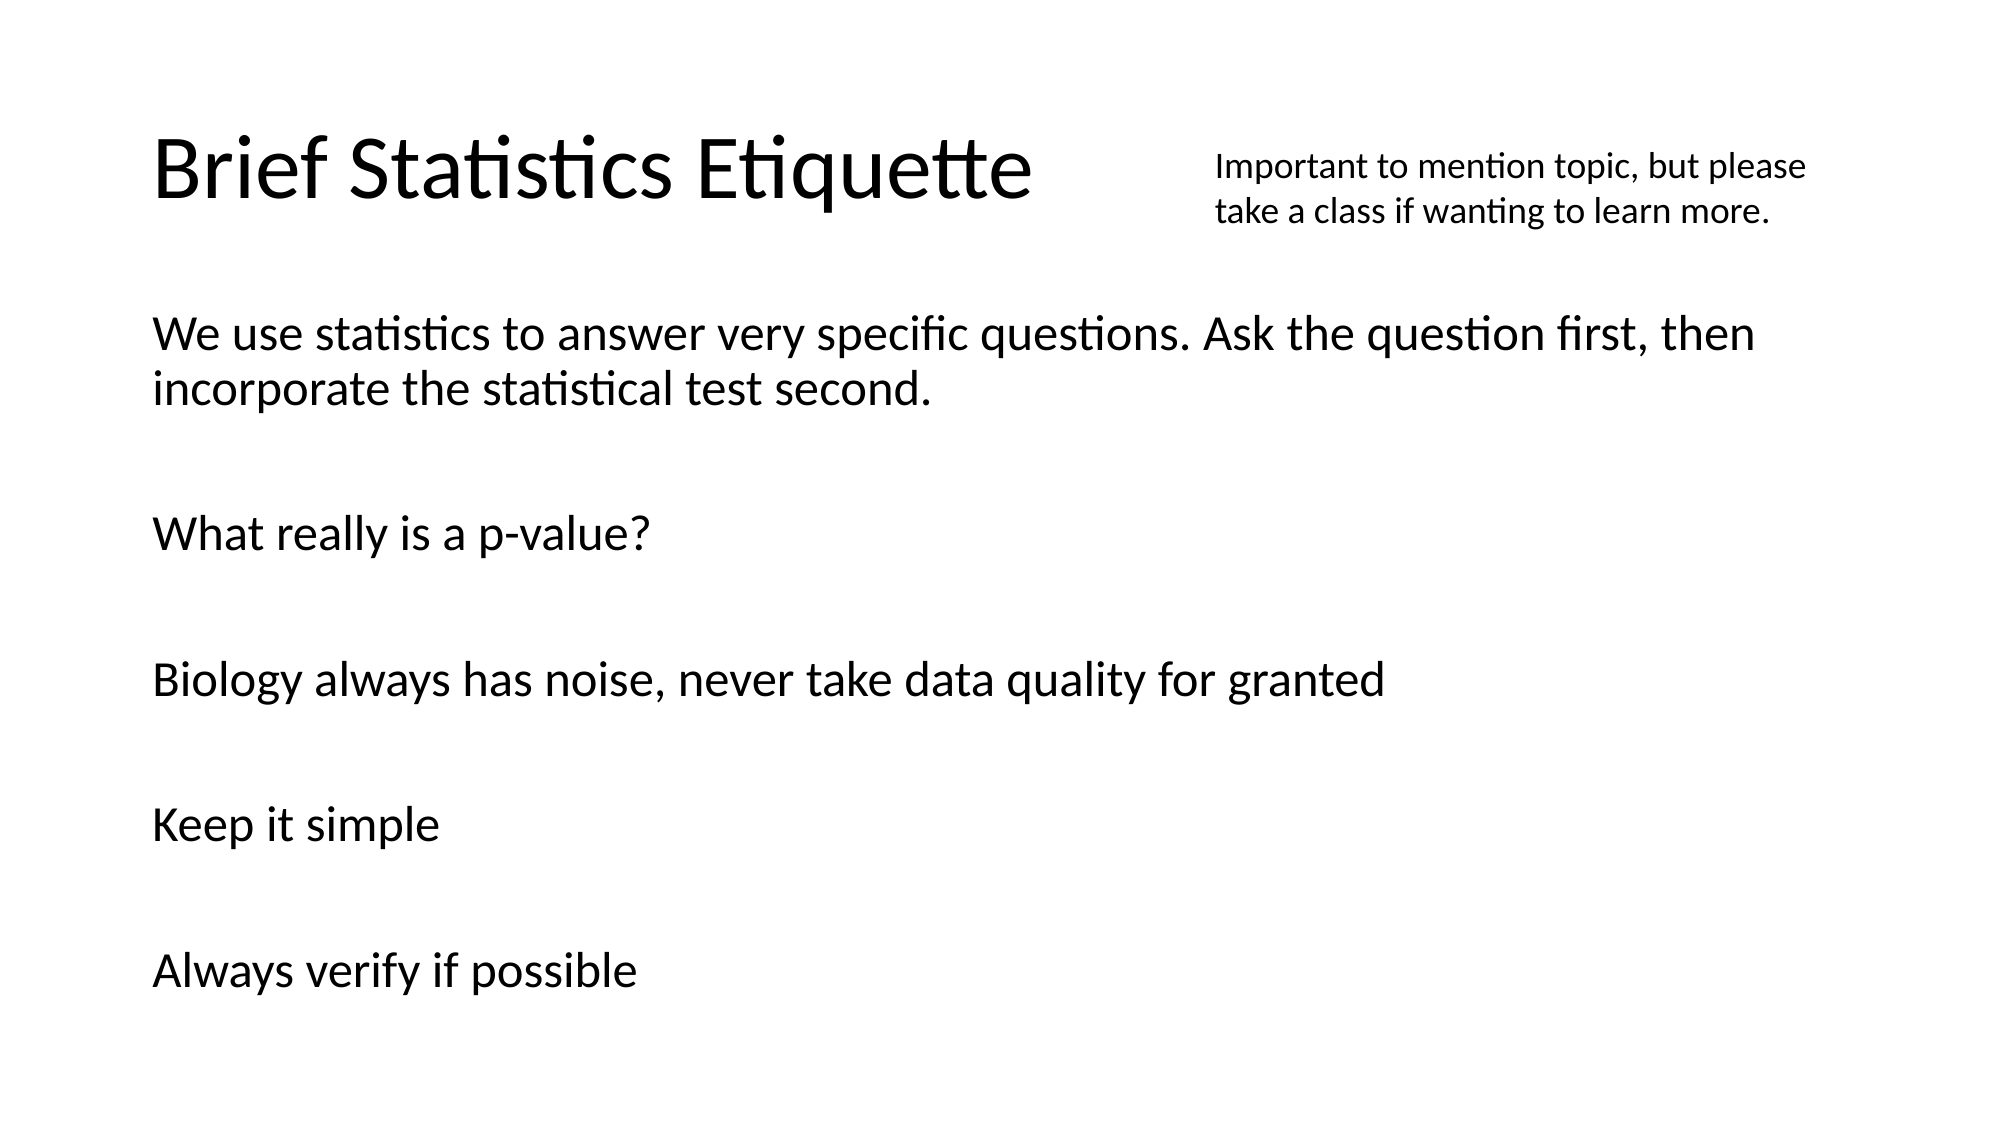

# Brief Statistics Etiquette
Important to mention topic, but please take a class if wanting to learn more.
We use statistics to answer very specific questions. Ask the question first, then incorporate the statistical test second.

What really is a p-value?

Biology always has noise, never take data quality for granted

Keep it simple

Always verify if possible